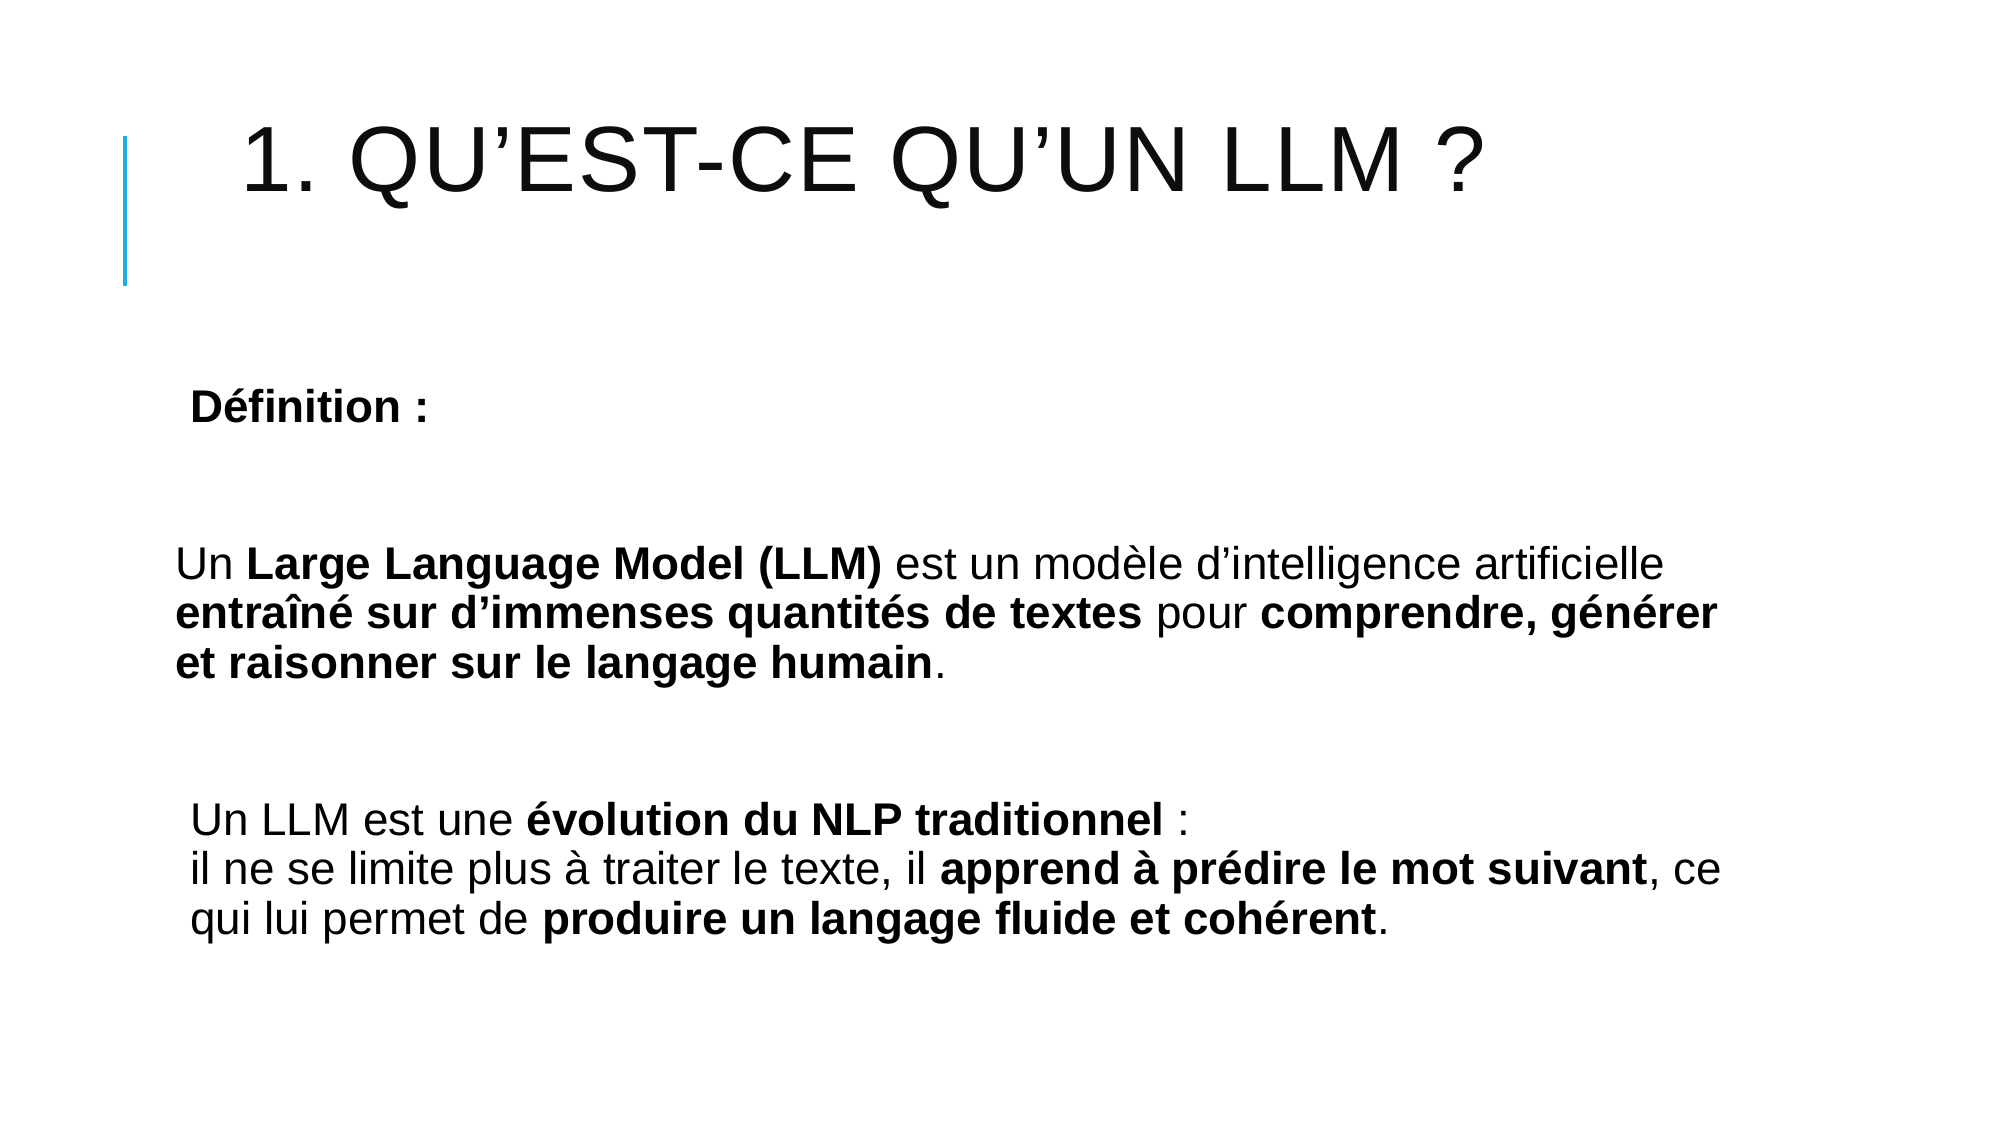

# 1. Qu’est-ce qu’un LLM ?
Définition :

Un Large Language Model (LLM) est un modèle d’intelligence artificielle entraîné sur d’immenses quantités de textes pour comprendre, générer et raisonner sur le langage humain.

Un LLM est une évolution du NLP traditionnel :
il ne se limite plus à traiter le texte, il apprend à prédire le mot suivant, ce qui lui permet de produire un langage fluide et cohérent.